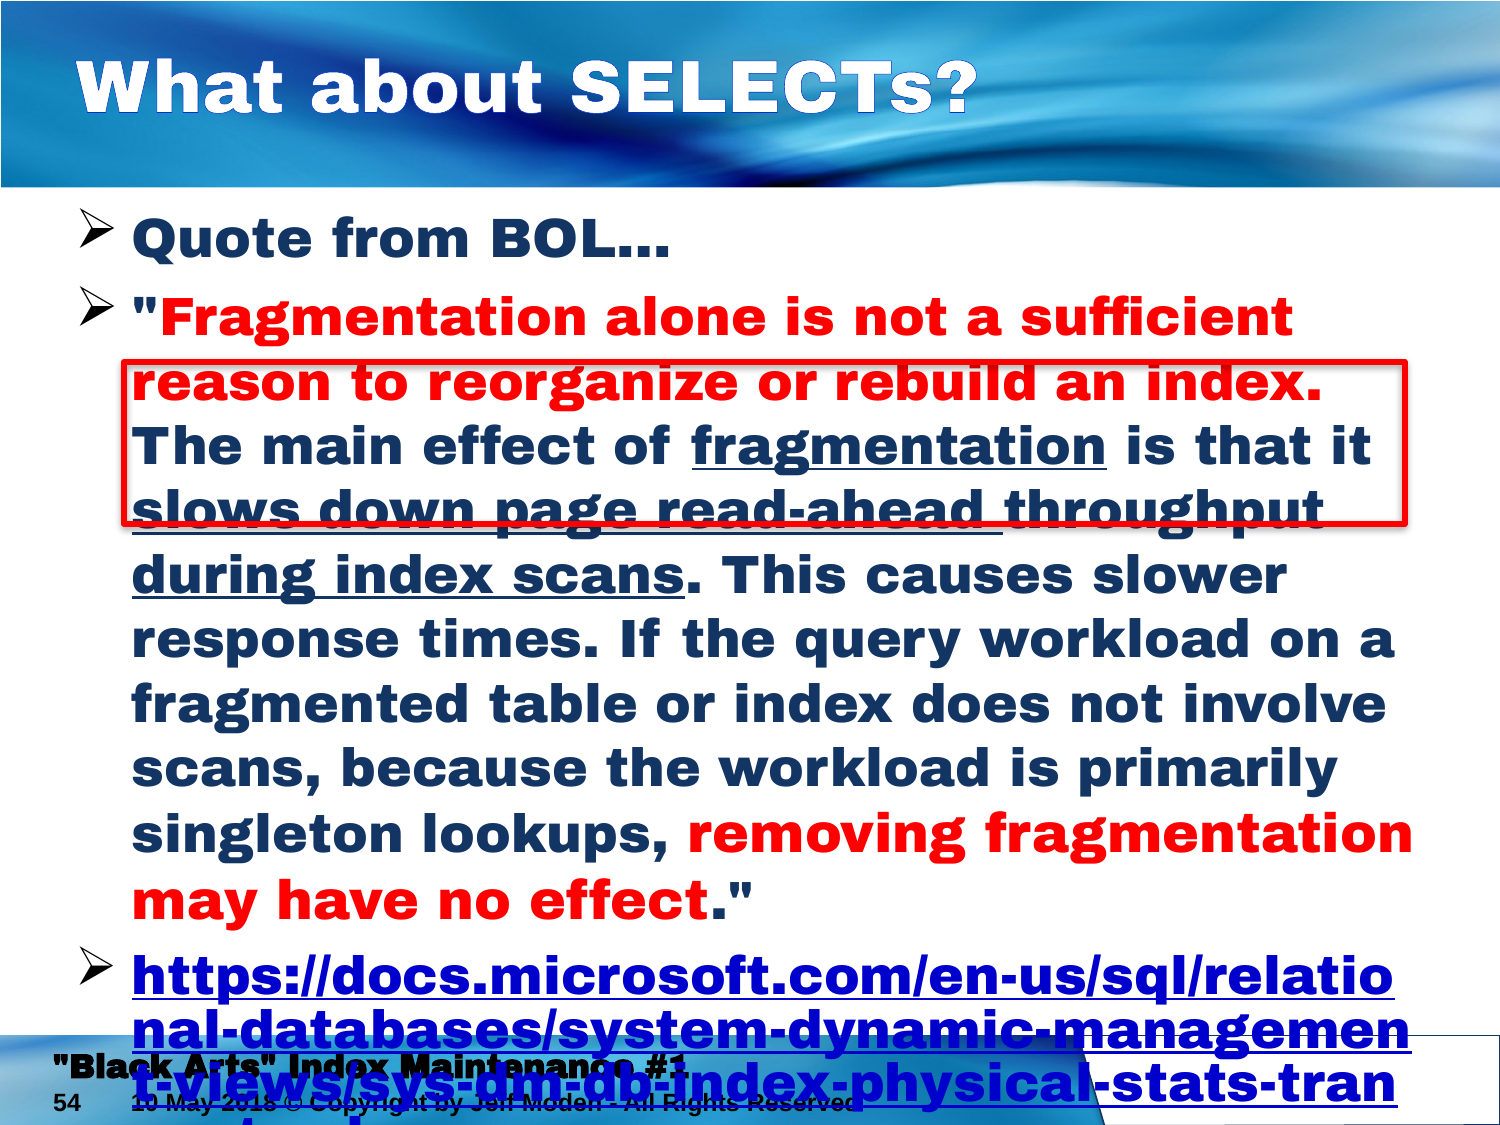

# What about SELECTs?
Quote from BOL…
"Fragmentation alone is not a sufficient reason to reorganize or rebuild an index. The main effect of fragmentation is that it slows down page read-ahead throughput during index scans. This causes slower response times. If the query workload on a fragmented table or index does not involve scans, because the workload is primarily singleton lookups, removing fragmentation may have no effect."
https://docs.microsoft.com/en-us/sql/relational-databases/system-dynamic-management-views/sys-dm-db-index-physical-stats-transact-sql

"Black Arts" Index Maintenance #1
54
10 May 2018 © Copyright by Jeff Moden - All Rights Reserved